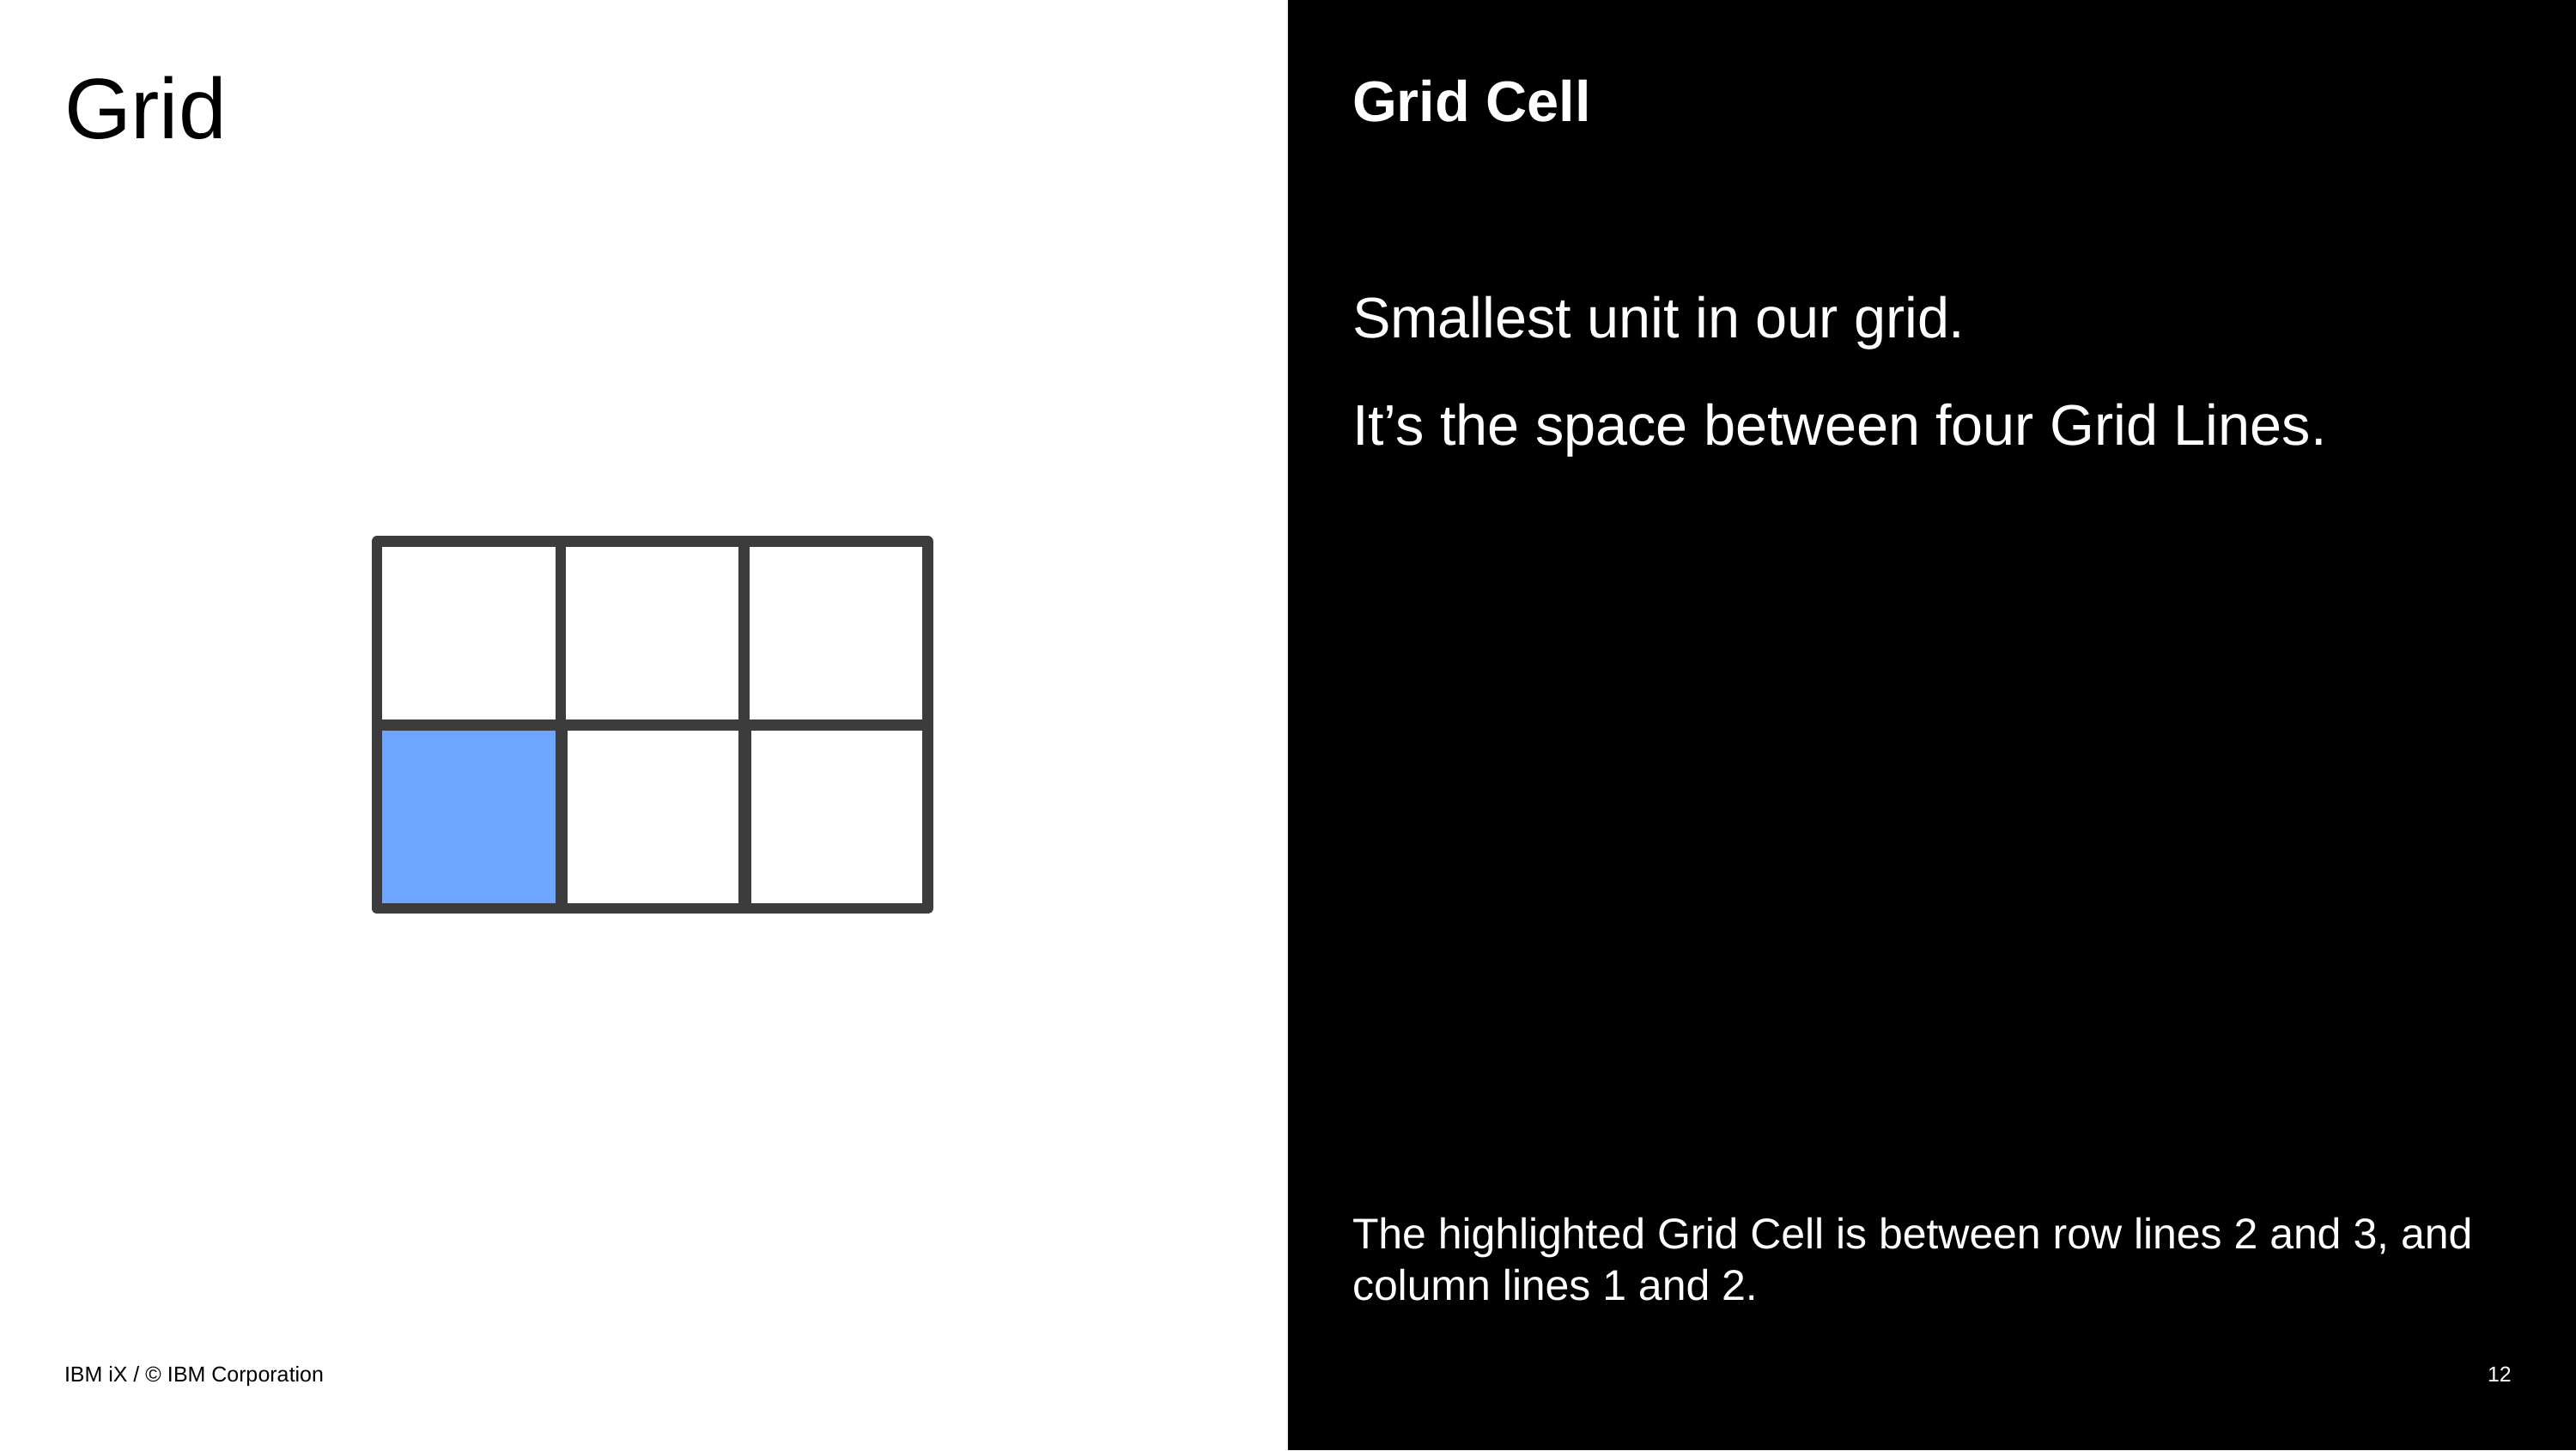

# Grid
Grid Cell

Smallest unit in our grid.
It’s the space between four Grid Lines.

The highlighted Grid Cell is between row lines 2 and 3, and column lines 1 and 2.

IBM iX / © IBM Corporation
12